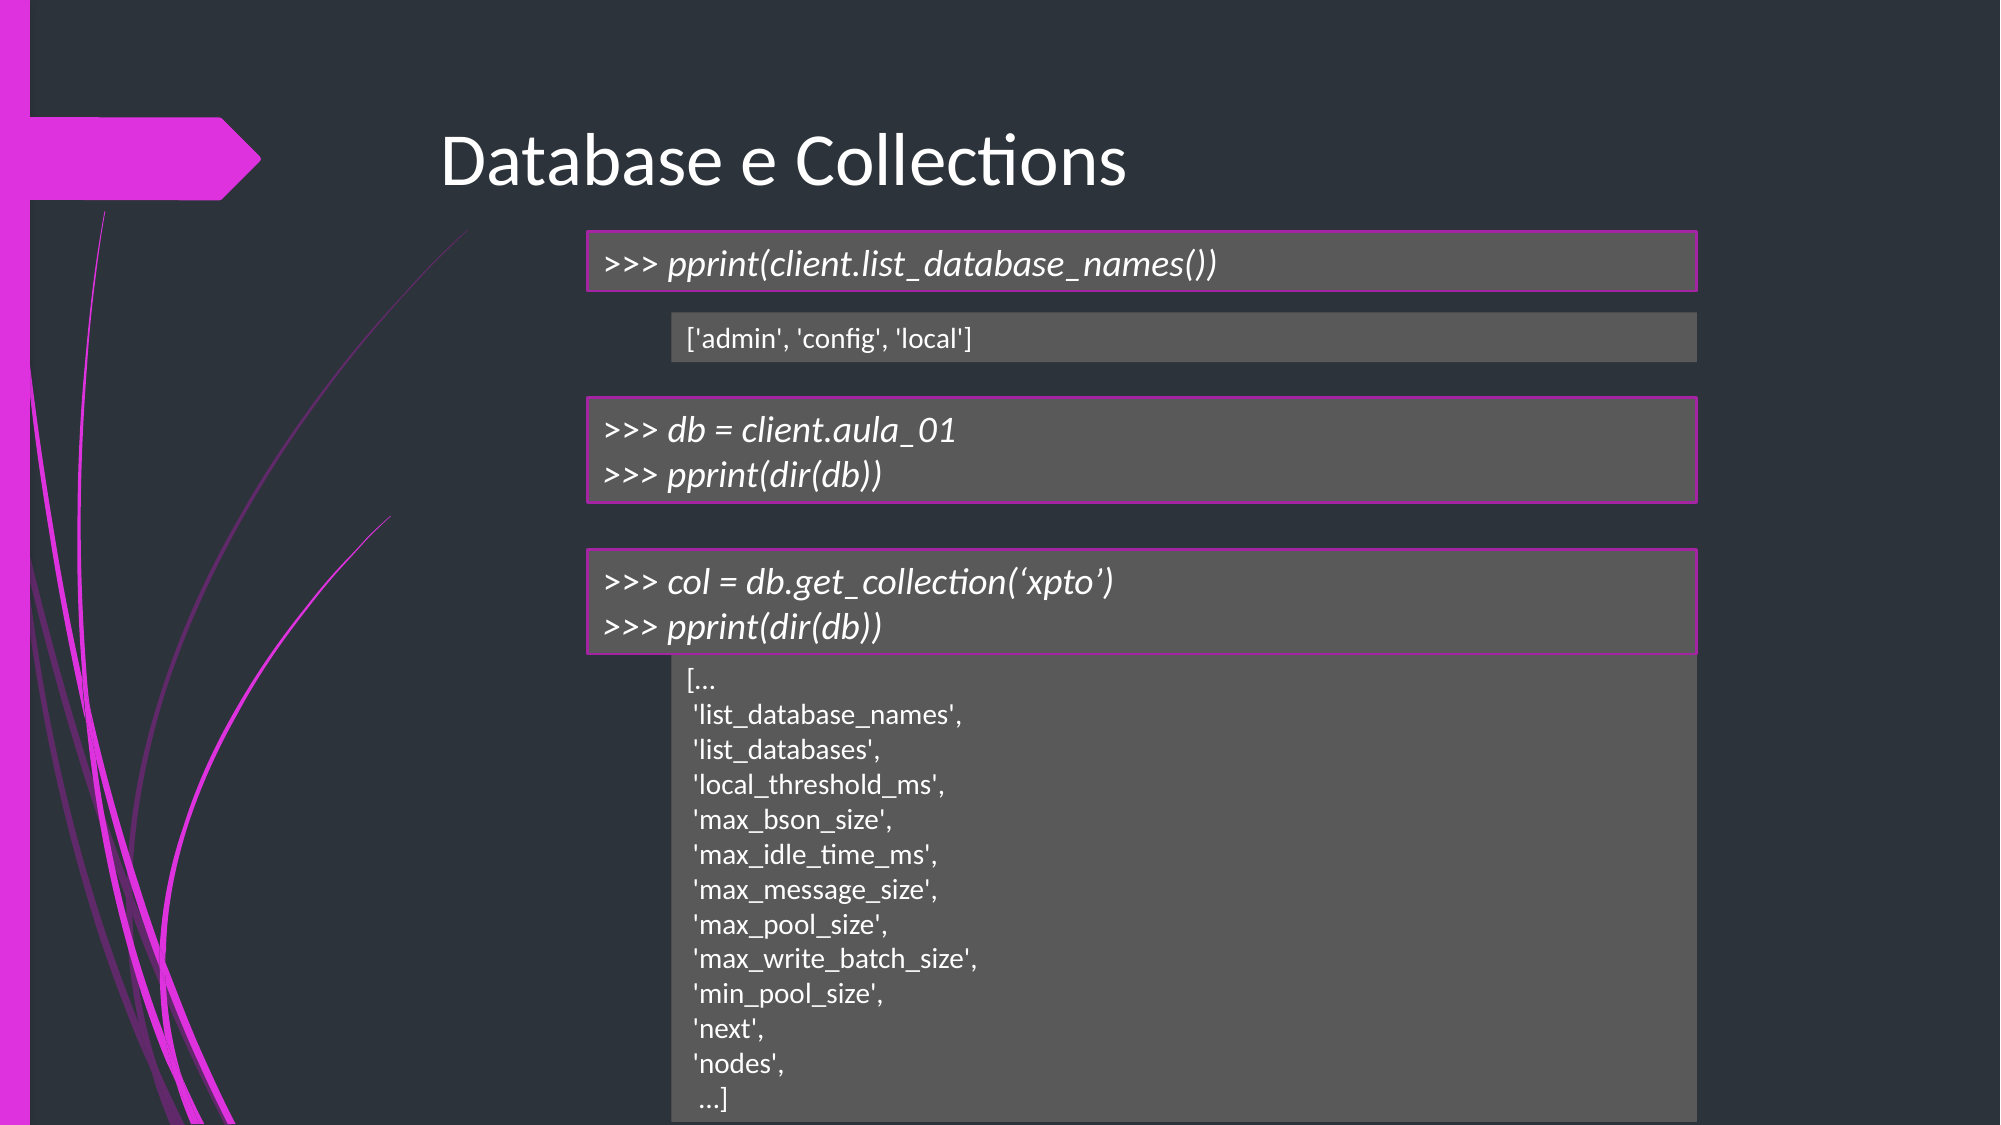

# Database e Collections
>>> pprint(client.list_database_names())
['admin', 'config', 'local']
>>> db = client.aula_01
>>> pprint(dir(db))
>>> col = db.get_collection(‘xpto’)
>>> pprint(dir(db))
[…
 'list_database_names',
 'list_databases',
 'local_threshold_ms',
 'max_bson_size',
 'max_idle_time_ms',
 'max_message_size',
 'max_pool_size',
 'max_write_batch_size',
 'min_pool_size',
 'next',
 'nodes',
  …]